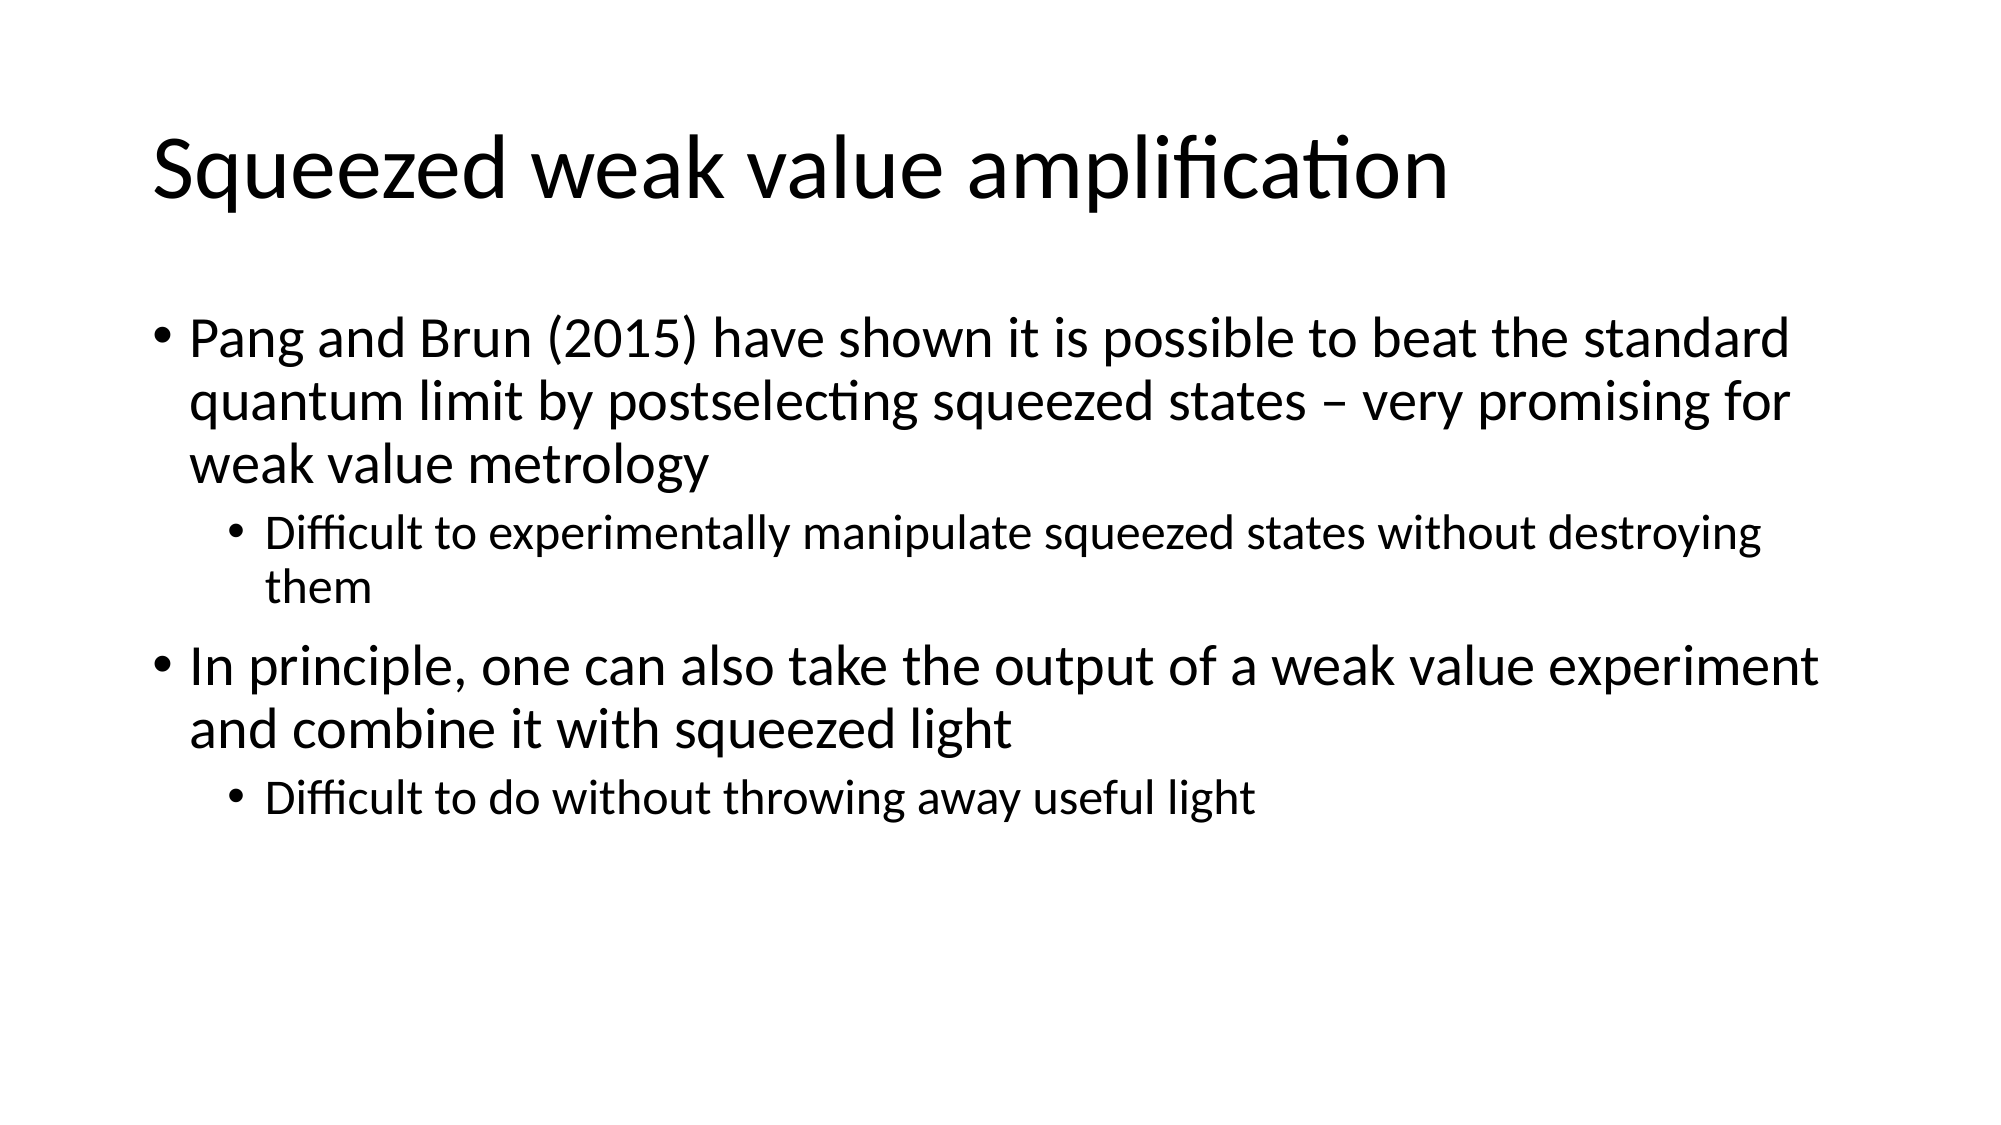

# Squeezed weak value amplification
Pang and Brun (2015) have shown it is possible to beat the standard quantum limit by postselecting squeezed states – very promising for weak value metrology
Difficult to experimentally manipulate squeezed states without destroying them
In principle, one can also take the output of a weak value experiment and combine it with squeezed light
Difficult to do without throwing away useful light